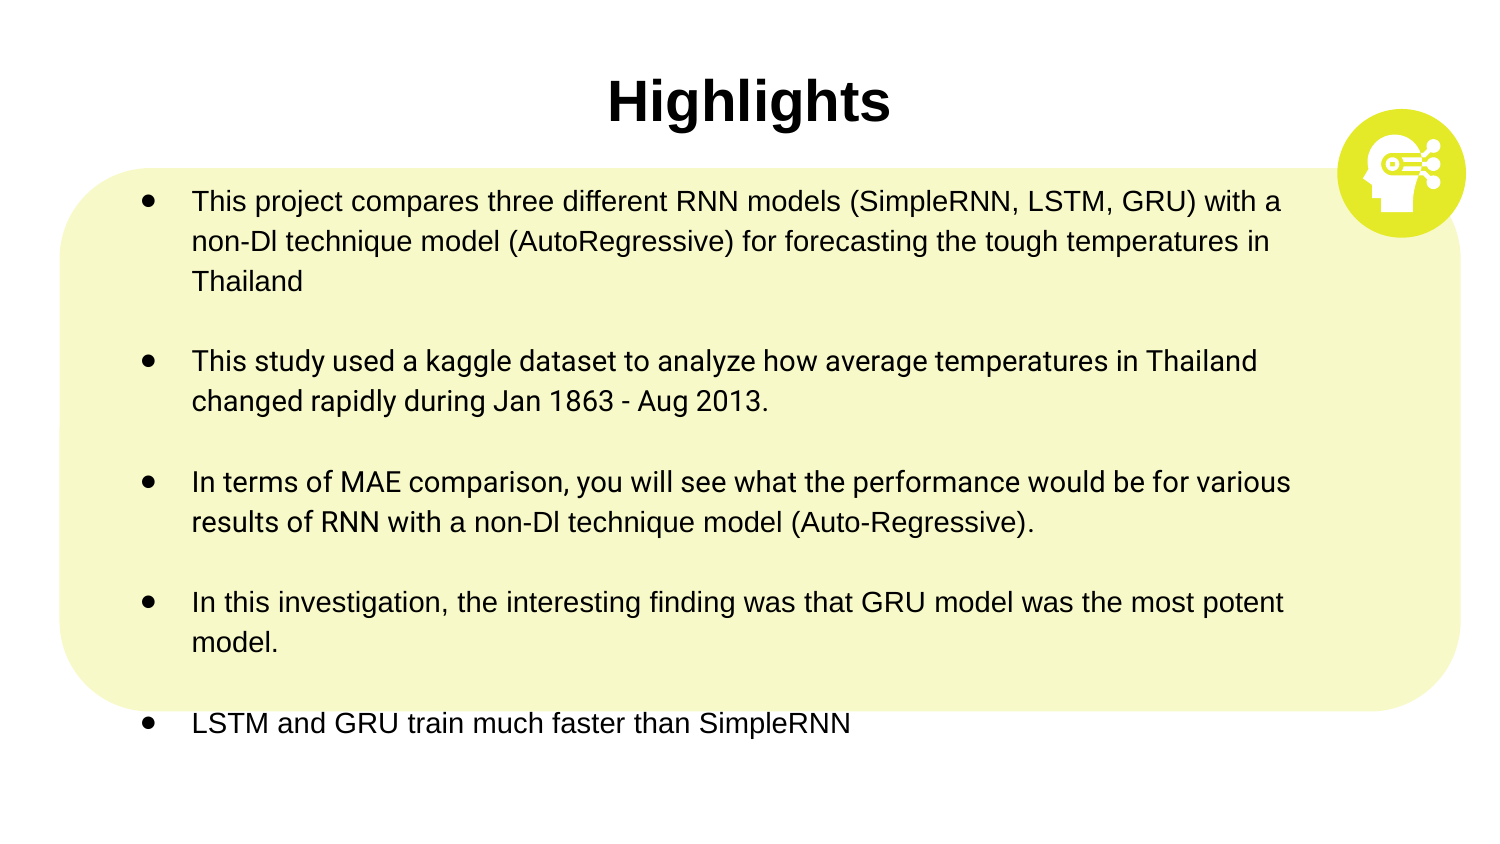

# Highlights

This project compares three different RNN models (SimpleRNN, LSTM, GRU) with a non-Dl technique model (AutoRegressive) for forecasting the tough temperatures in Thailand

This study used a kaggle dataset to analyze how average temperatures in Thailand changed rapidly during Jan 1863 - Aug 2013.

In terms of MAE comparison, you will see what the performance would be for various results of RNN with a non-Dl technique model (Auto-Regressive).

In this investigation, the interesting finding was that GRU model was the most potent model.

LSTM and GRU train much faster than SimpleRNN